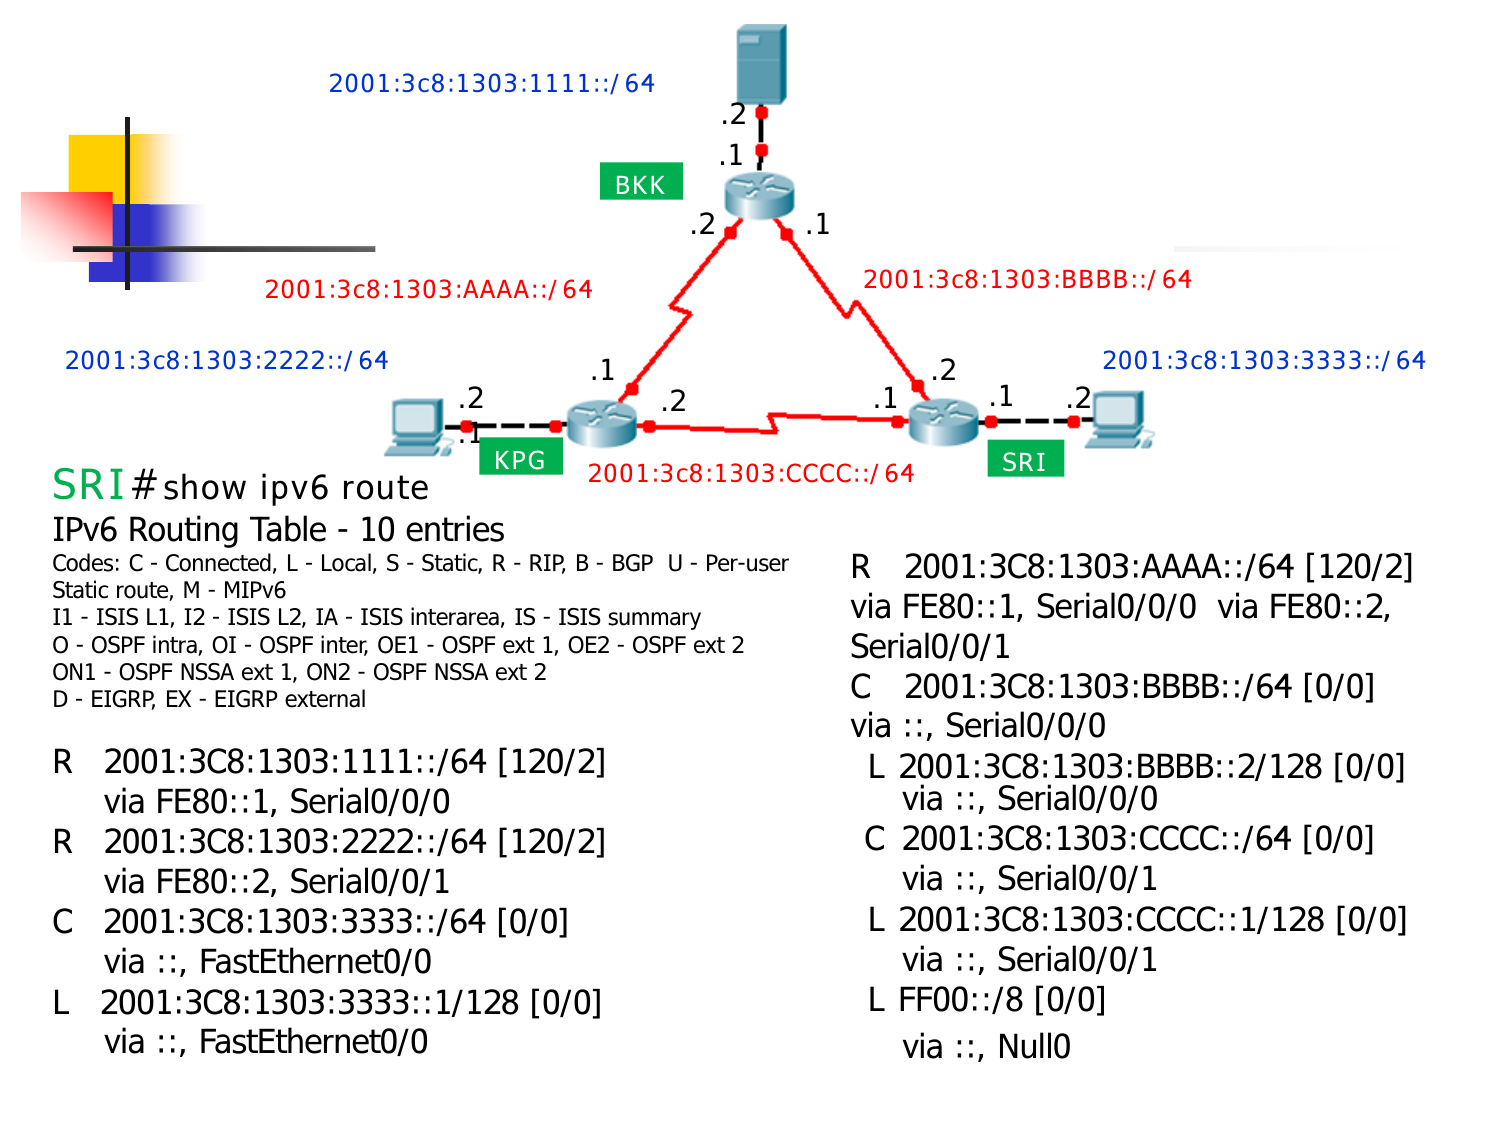

2001:3c8:1303:1111::/64
.2
.1
BKK
.2
.1
2001:3c8:1303:BBBB::/64
2001:3c8:1303:AAAA::/64
2001:3c8:1303:2222::/64
2001:3c8:1303:3333::/64
.1
.2
.1
.2	.1
.1
.2
.2
KPG
SRI
2001:3c8:1303:CCCC::/64
SRI#show ipv6 route
IPv6 Routing Table - 10 entries
Codes: C - Connected, L - Local, S - Static, R - RIP, B - BGP  U - Per-user Static route, M - MIPv6
I1 - ISIS L1, I2 - ISIS L2, IA - ISIS interarea, IS - ISIS summary
O - OSPF intra, OI - OSPF inter, OE1 - OSPF ext 1, OE2 - OSPF ext 2  ON1 - OSPF NSSA ext 1, ON2 - OSPF NSSA ext 2
D - EIGRP, EX - EIGRP external
R	2001:3C8:1303:AAAA::/64 [120/2]
via FE80::1, Serial0/0/0  via FE80::2, Serial0/0/1
C	2001:3C8:1303:BBBB::/64 [0/0]
via ::, Serial0/0/0
| R | 2001:3C8:1303:1111::/64 [120/2] | L | 2001:3C8:1303:BBBB::2/128 [0/0] |
| --- | --- | --- | --- |
|  | via FE80::1, Serial0/0/0 |  | via ::, Serial0/0/0 |
| R | 2001:3C8:1303:2222::/64 [120/2] | C | 2001:3C8:1303:CCCC::/64 [0/0] |
|  | via FE80::2, Serial0/0/1 |  | via ::, Serial0/0/1 |
| C | 2001:3C8:1303:3333::/64 [0/0] | L | 2001:3C8:1303:CCCC::1/128 [0/0] |
|  | via ::, FastEthernet0/0 |  | via ::, Serial0/0/1 |
| L | 2001:3C8:1303:3333::1/128 [0/0] | L | FF00::/8 [0/0] |
via ::, FastEthernet0/0
via ::, Null0